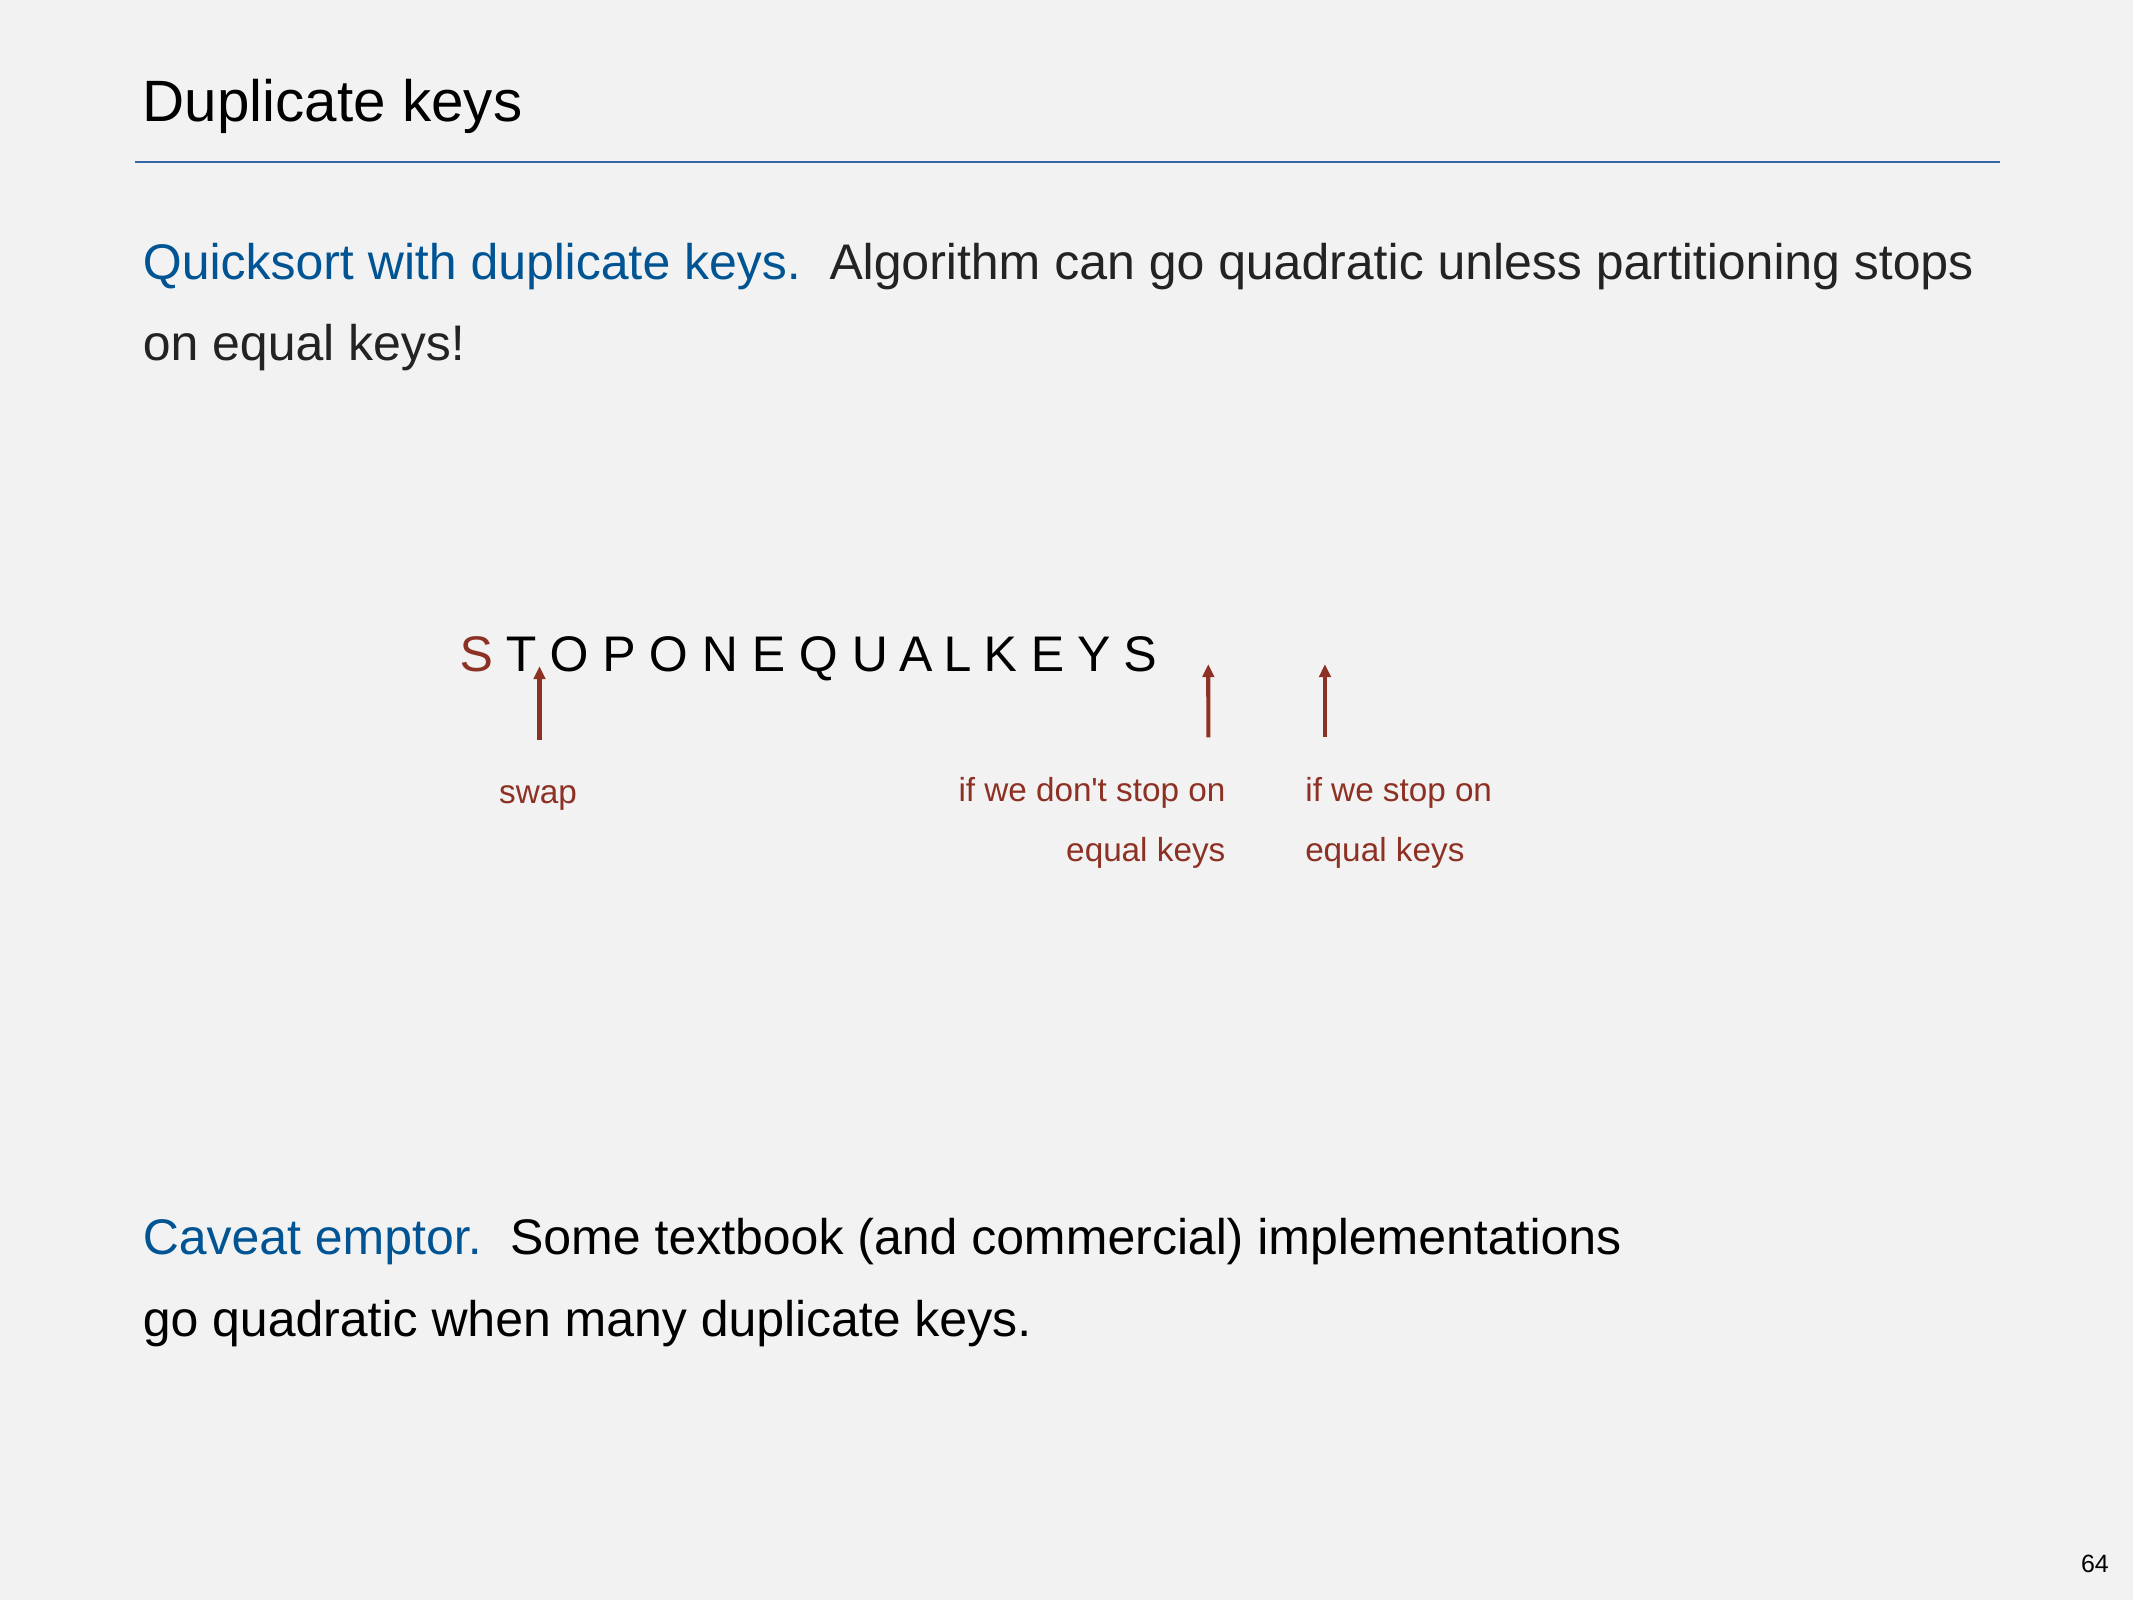

# Duplicate keys
Quicksort with duplicate keys.  Algorithm can go quadratic unless partitioning stops on equal keys!
Caveat emptor.  Some textbook (and commercial) implementations
go quadratic when many duplicate keys.
S T O P O N E Q U A L K E Y S

if we don't stop on equal keys

if we stop on equal keys

swap
64